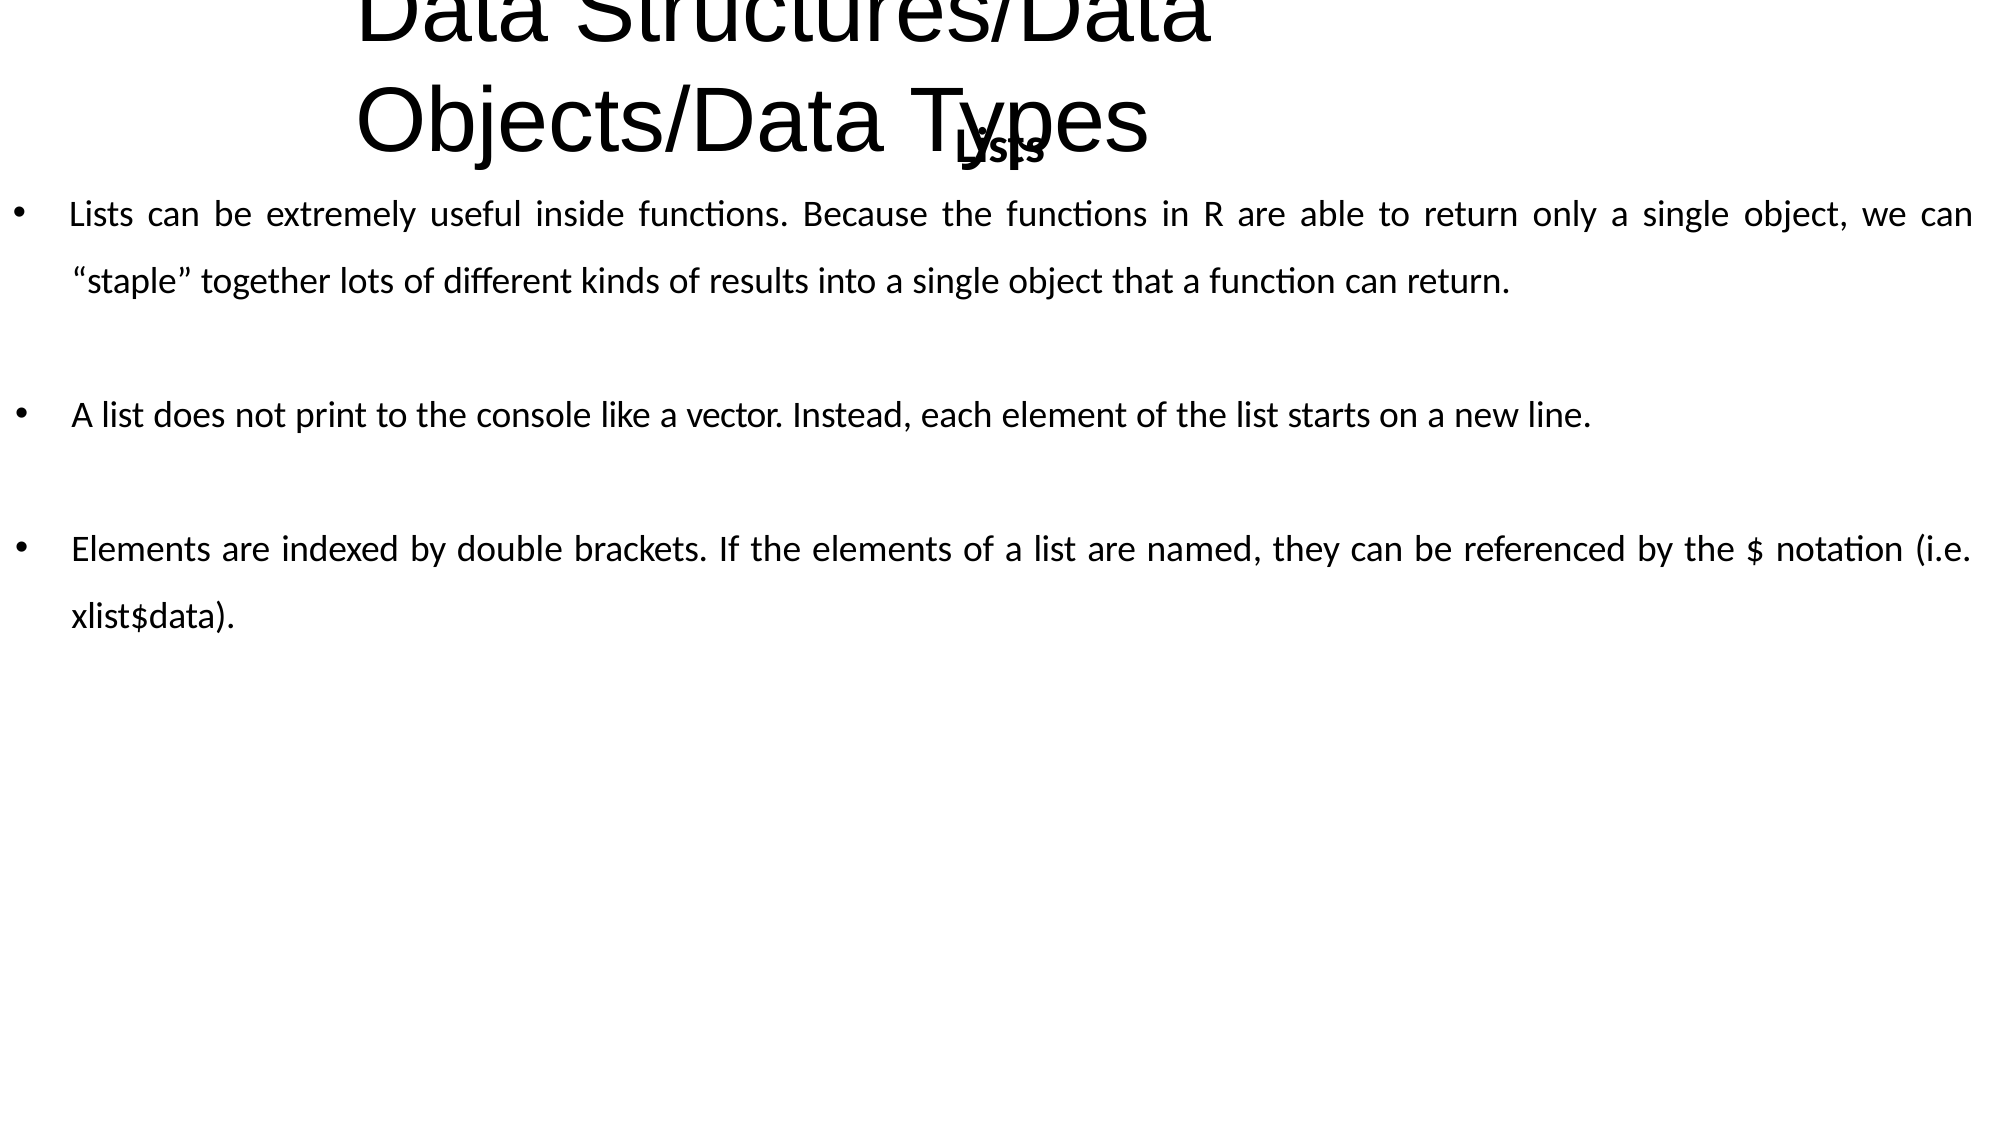

# Data Structures/Data Objects/Data Types
Lists
Lists can be extremely useful inside functions. Because the functions in R are able to return only a single object, we can
“staple” together lots of different kinds of results into a single object that a function can return.

A list does not print to the console like a vector. Instead, each element of the list starts on a new line.

Elements are indexed by double brackets. If the elements of a list are named, they can be referenced by the $ notation (i.e.  xlist$data).